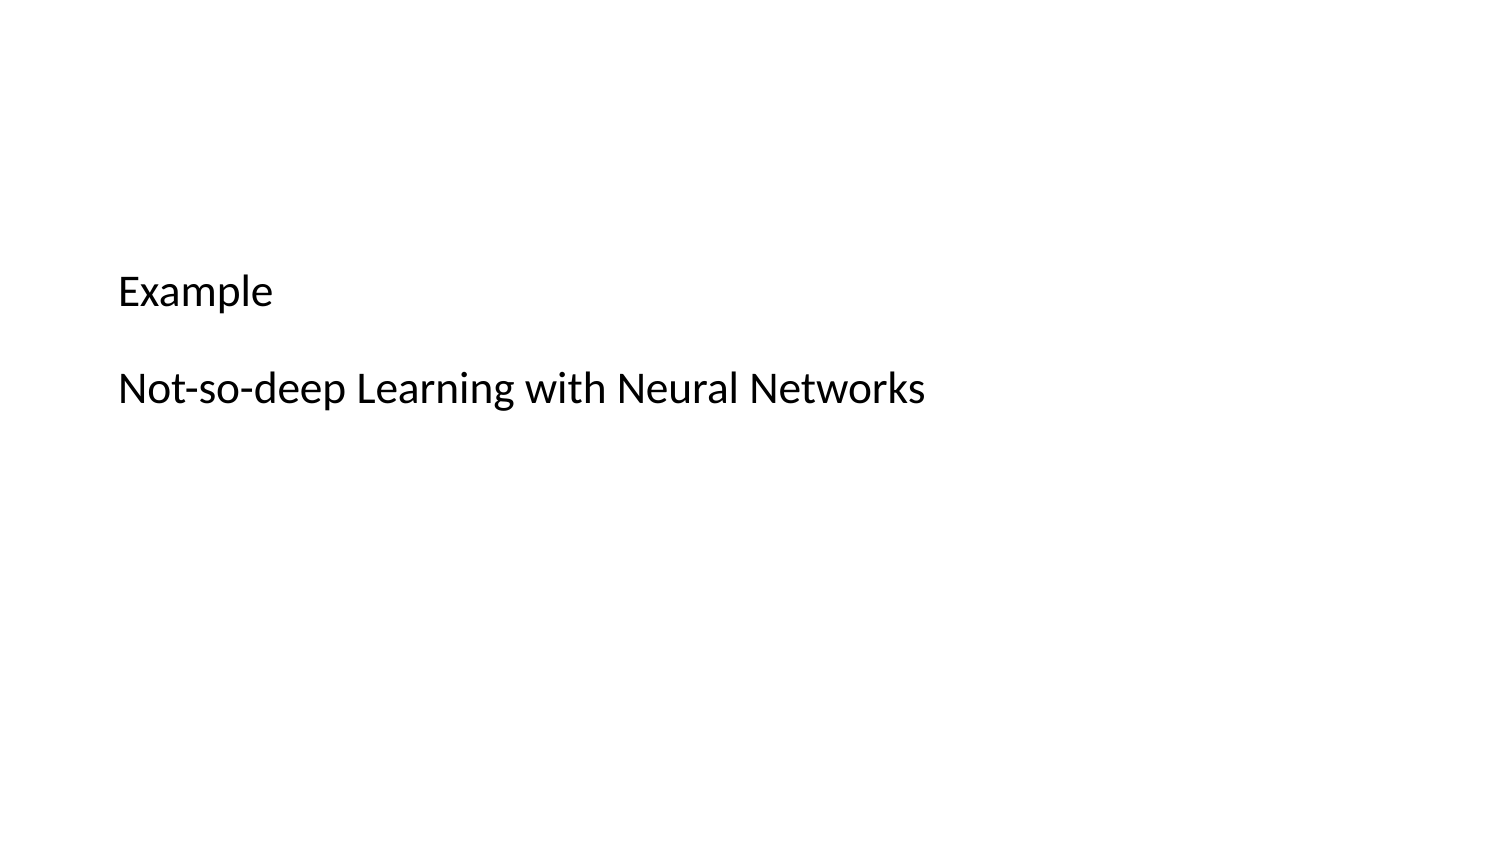

# Example Not-so-deep Learning with Neural Networks